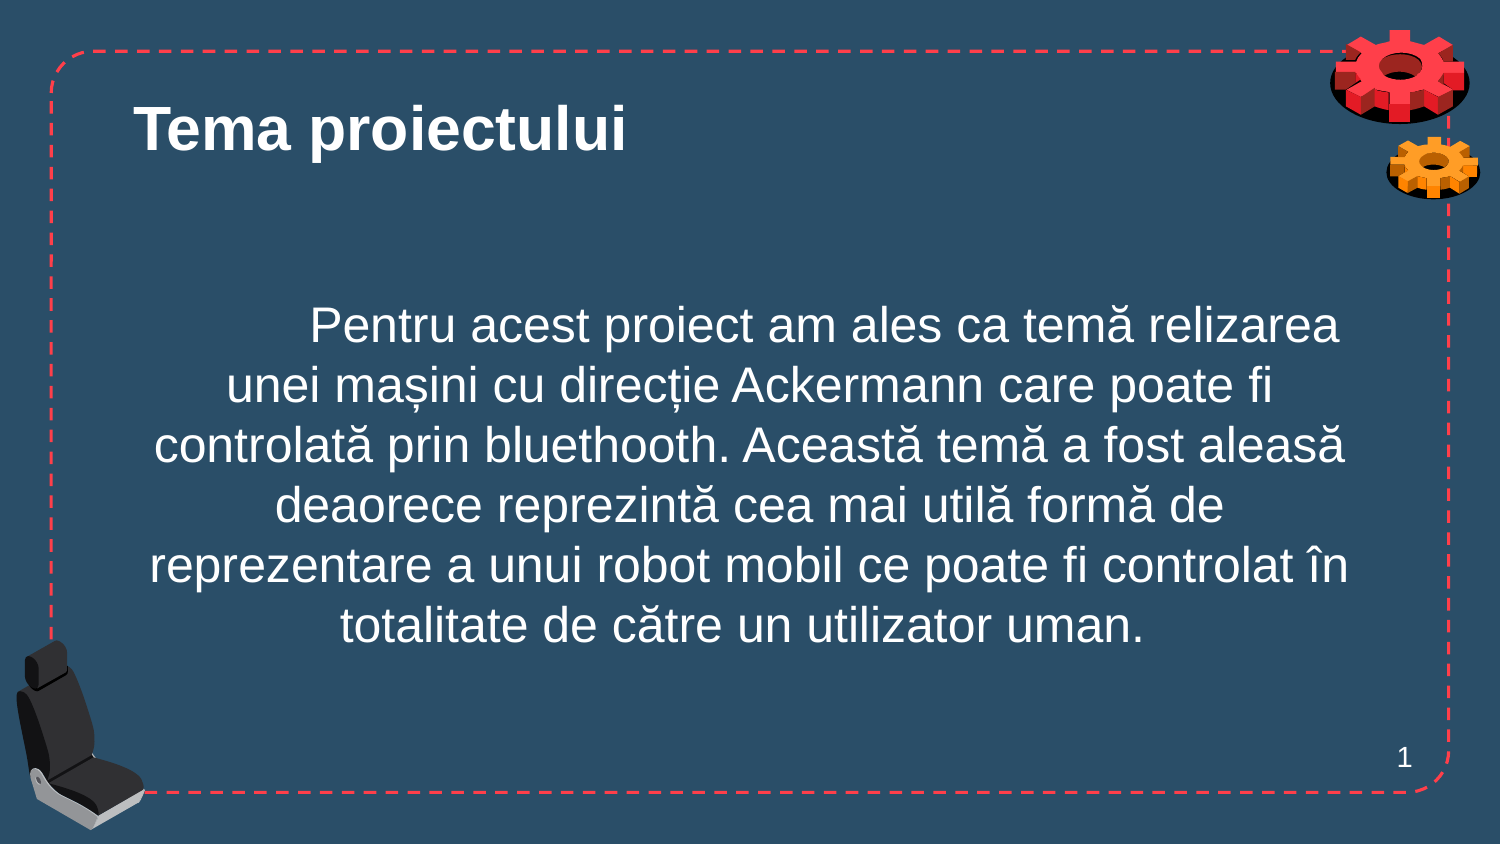

# Tema proiectului
	Pentru acest proiect am ales ca temă relizarea unei mașini cu direcție Ackermann care poate fi controlată prin bluethooth. Această temă a fost aleasă deaorece reprezintă cea mai utilă formă de reprezentare a unui robot mobil ce poate fi controlat în totalitate de către un utilizator uman.

1